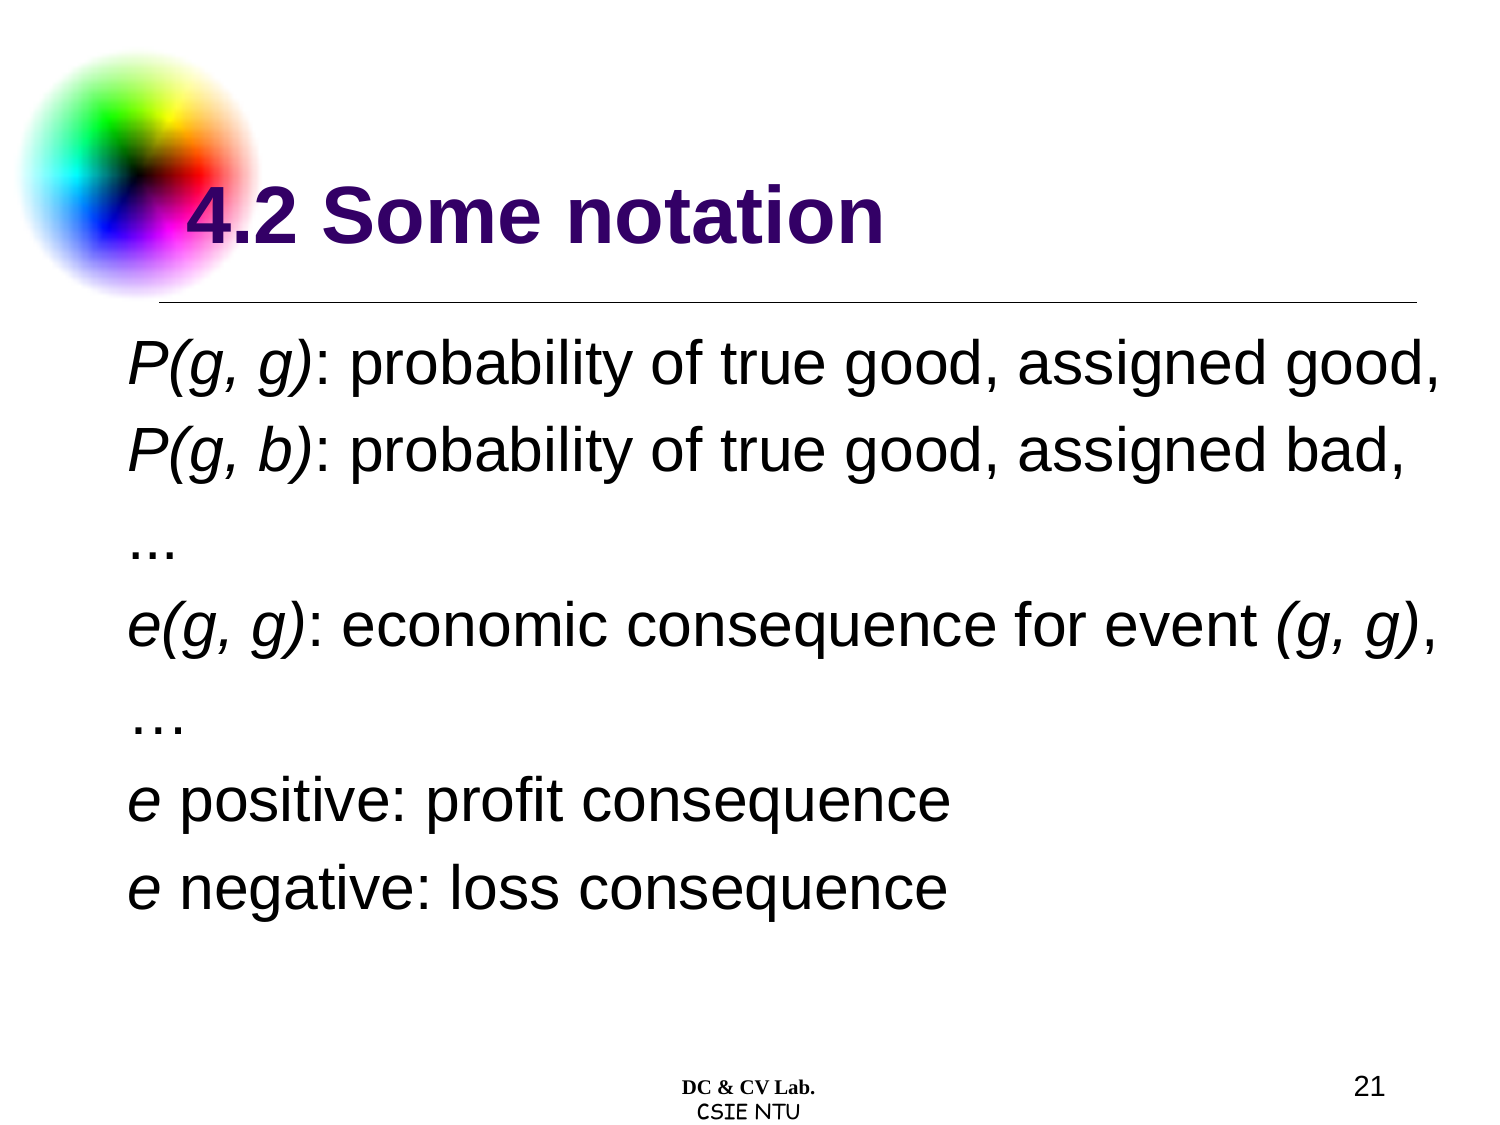

# 4.2 Some notation
P(g, g): probability of true good, assigned good,
P(g, b): probability of true good, assigned bad,
...
e(g, g): economic consequence for event (g, g),
…
e positive: profit consequence
e negative: loss consequence

21
DC & CV Lab.
CSIE NTU